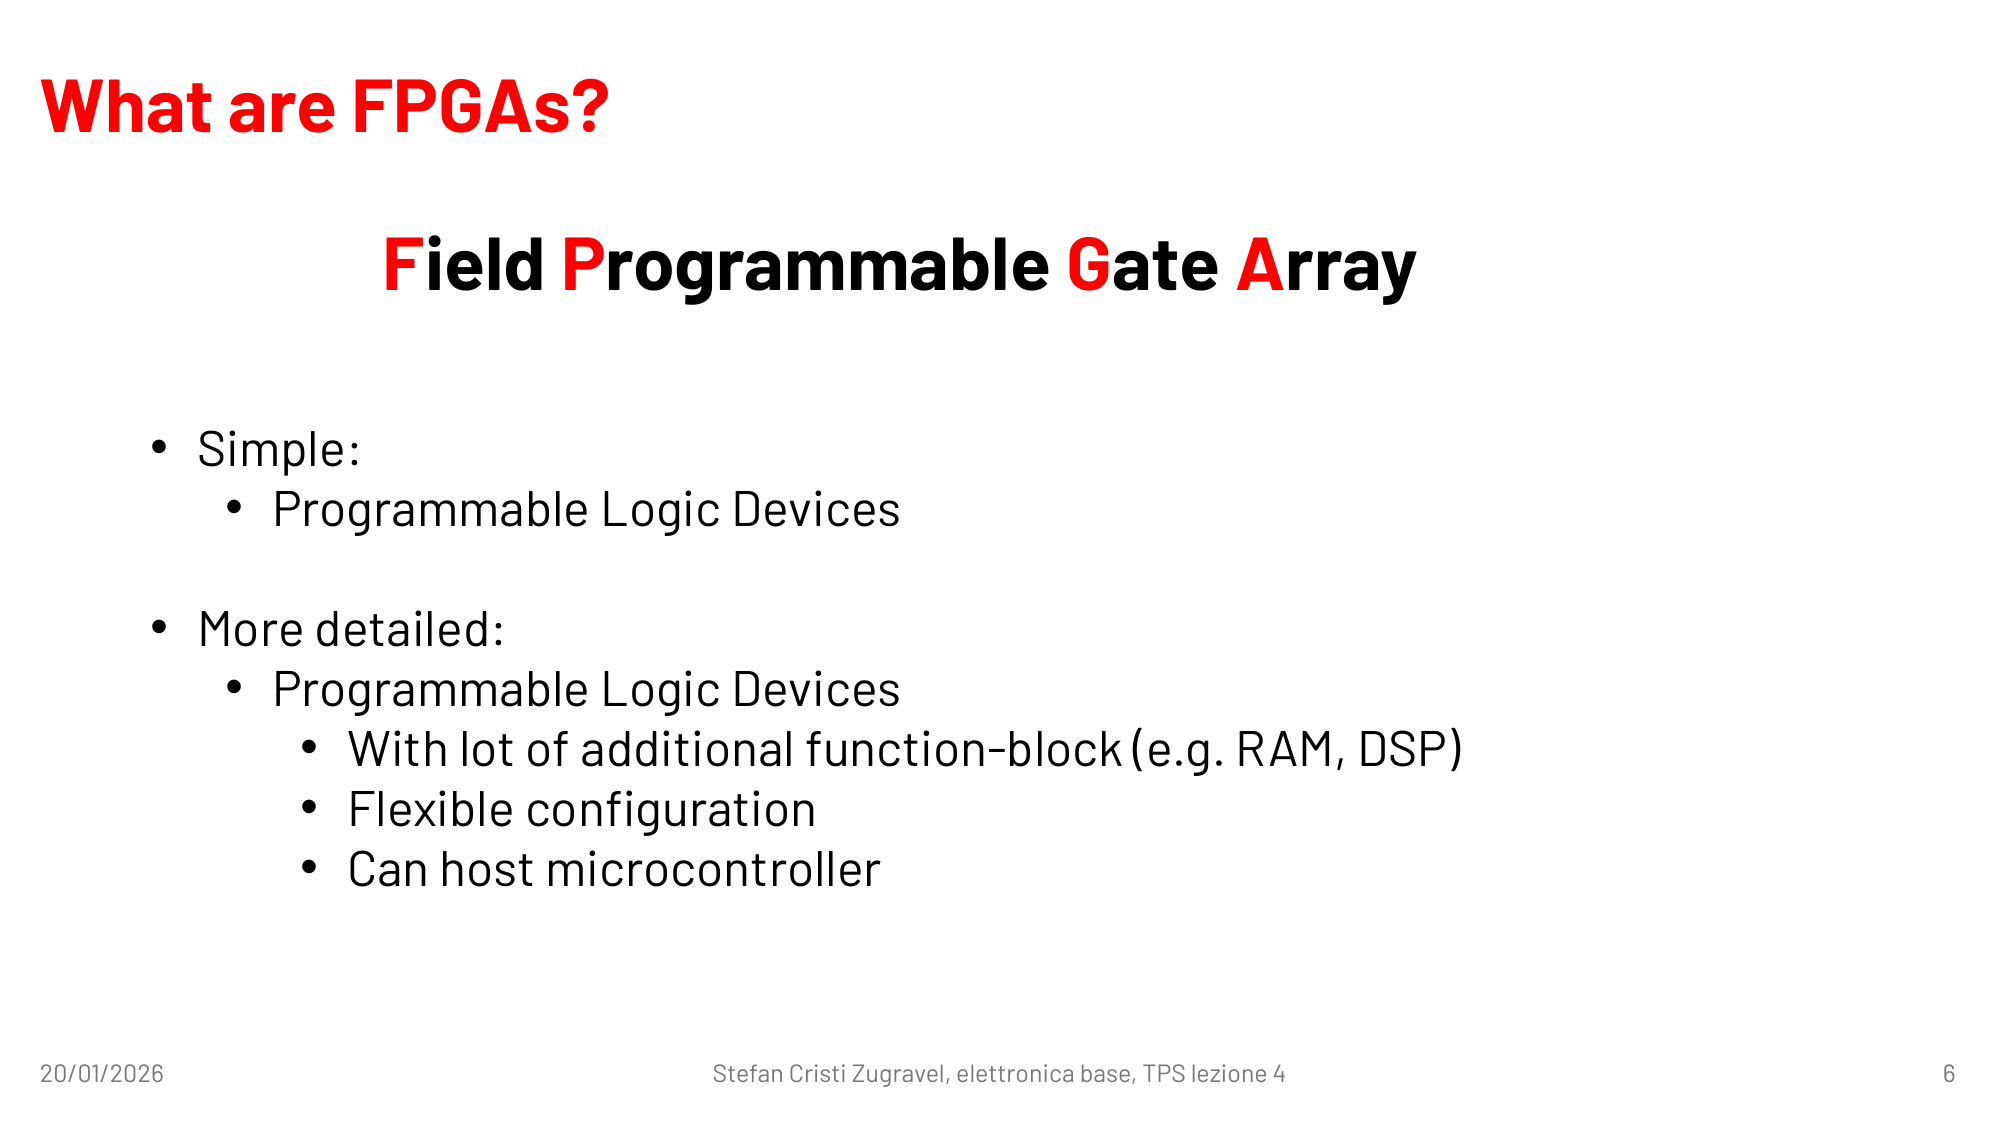

# What are FPGAs?
Field Programmable Gate Array
Simple:
Programmable Logic Devices

More detailed:
Programmable Logic Devices
With lot of additional function-block (e.g. RAM, DSP)
Flexible configuration
Can host microcontroller
20/01/2026
Stefan Cristi Zugravel, elettronica base, TPS lezione 4
6